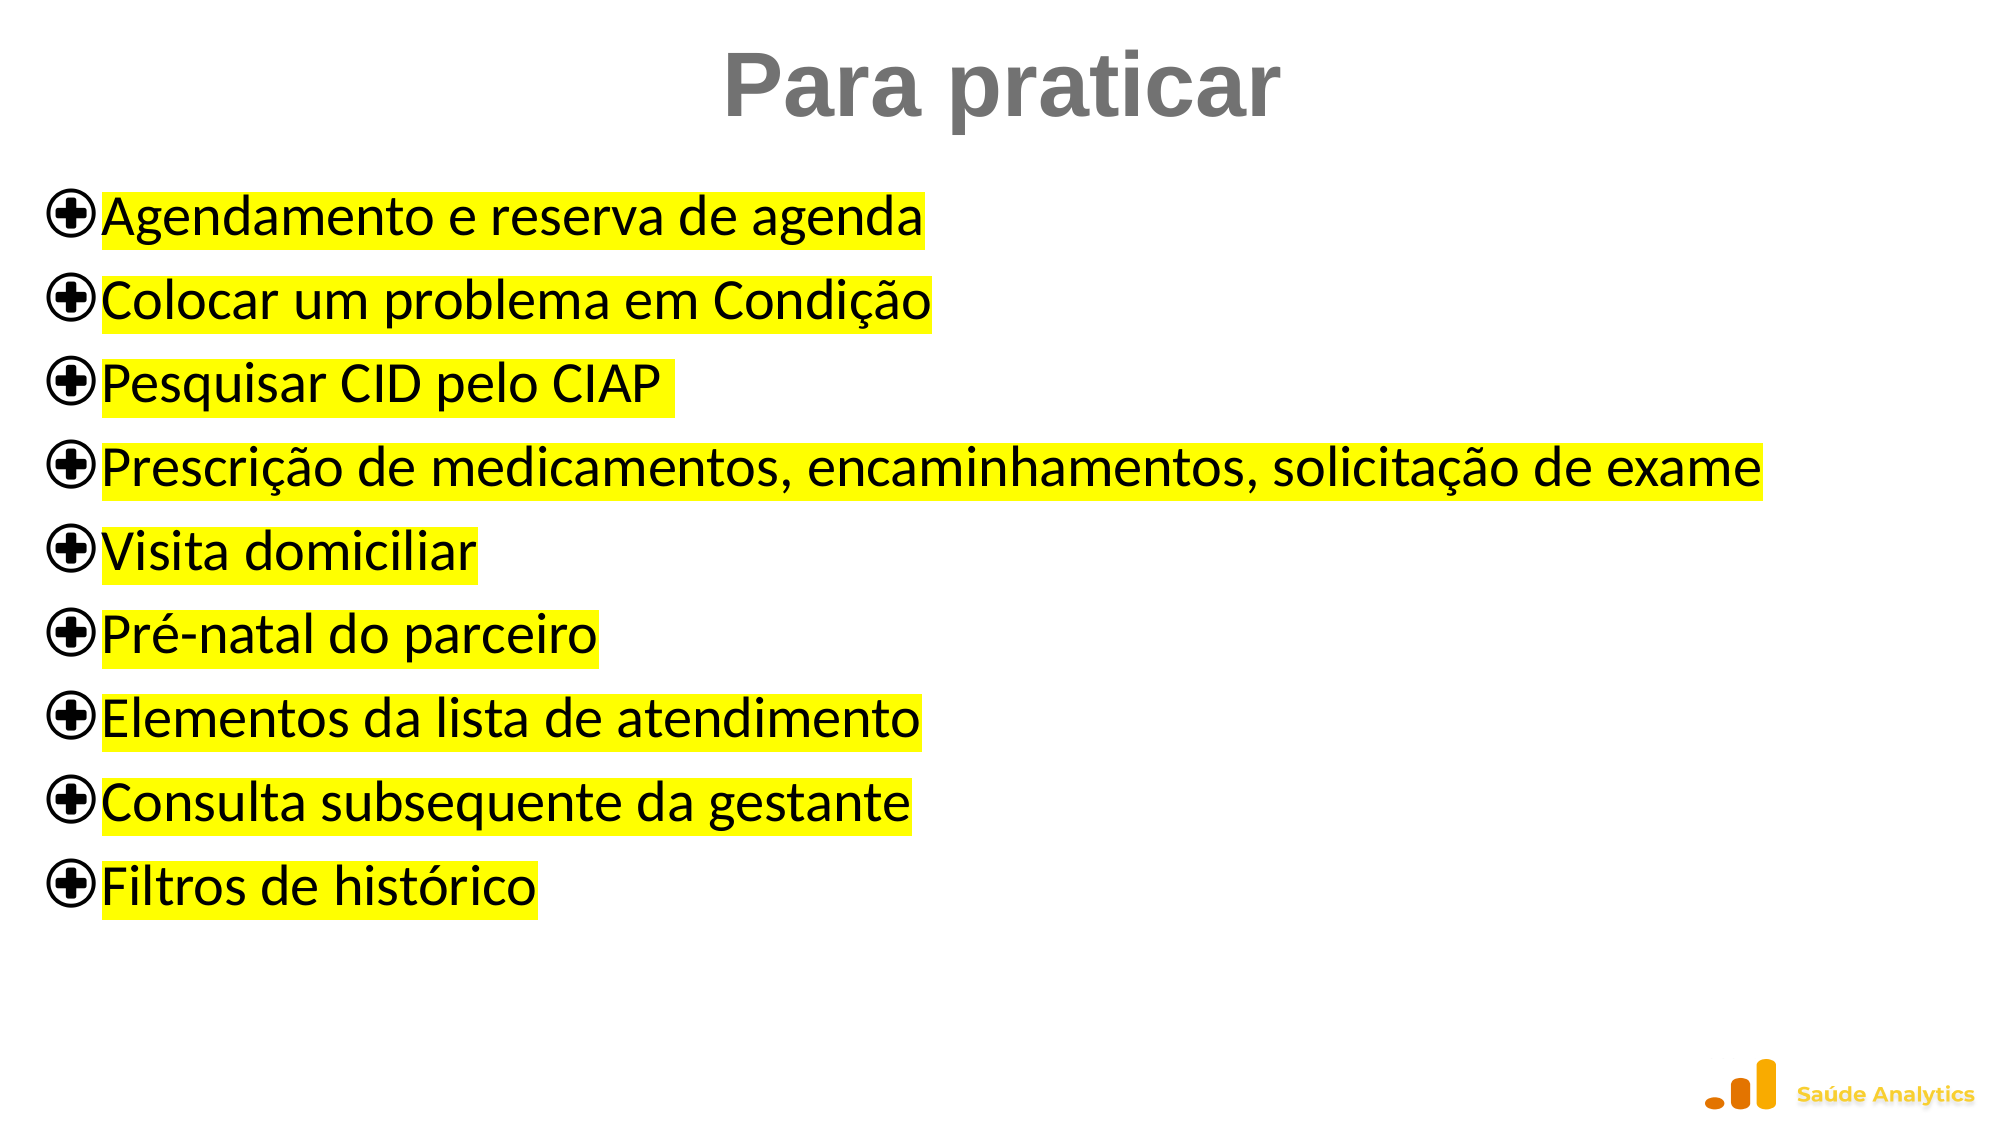

# Para praticar
Agendamento e reserva de agenda
Colocar um problema em Condição
Pesquisar CID pelo CIAP
Prescrição de medicamentos, encaminhamentos, solicitação de exame
Visita domiciliar
Pré-natal do parceiro
Elementos da lista de atendimento
Consulta subsequente da gestante
Filtros de histórico